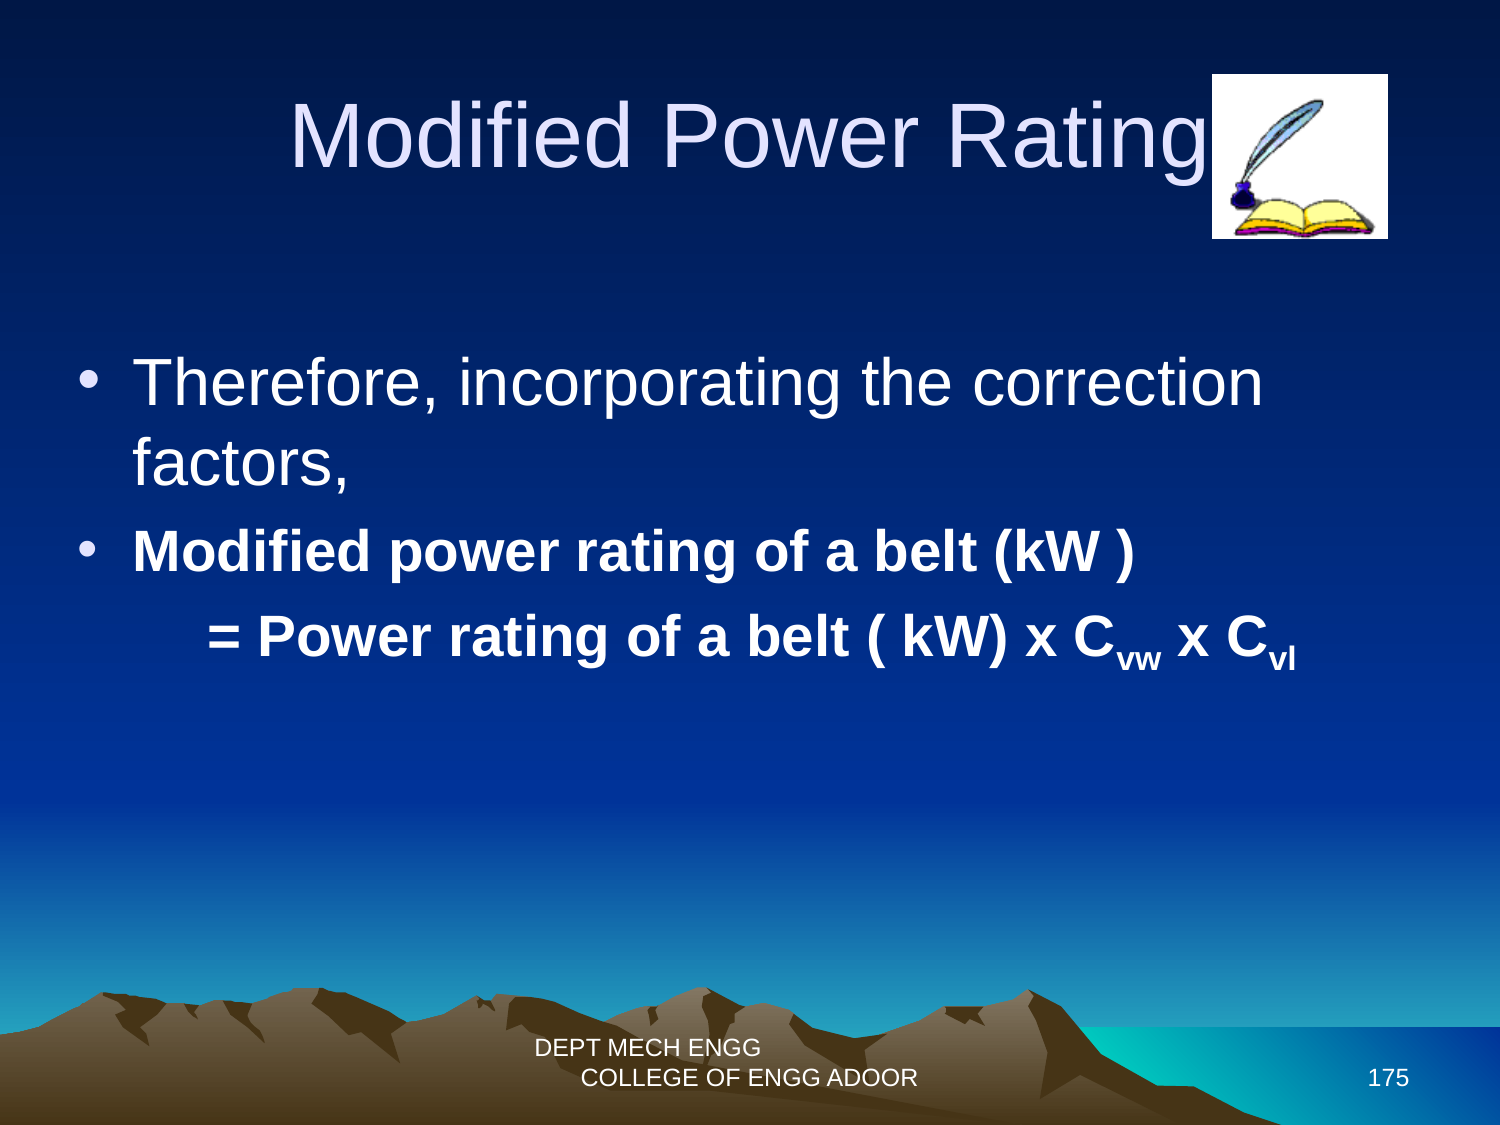

Modified Power Rating
Therefore, incorporating the correction factors,
Modified power rating of a belt (kW )
        = Power rating of a belt ( kW) x Cvw x Cvl

DEPT MECH ENGG                              COLLEGE OF ENGG ADOOR
175